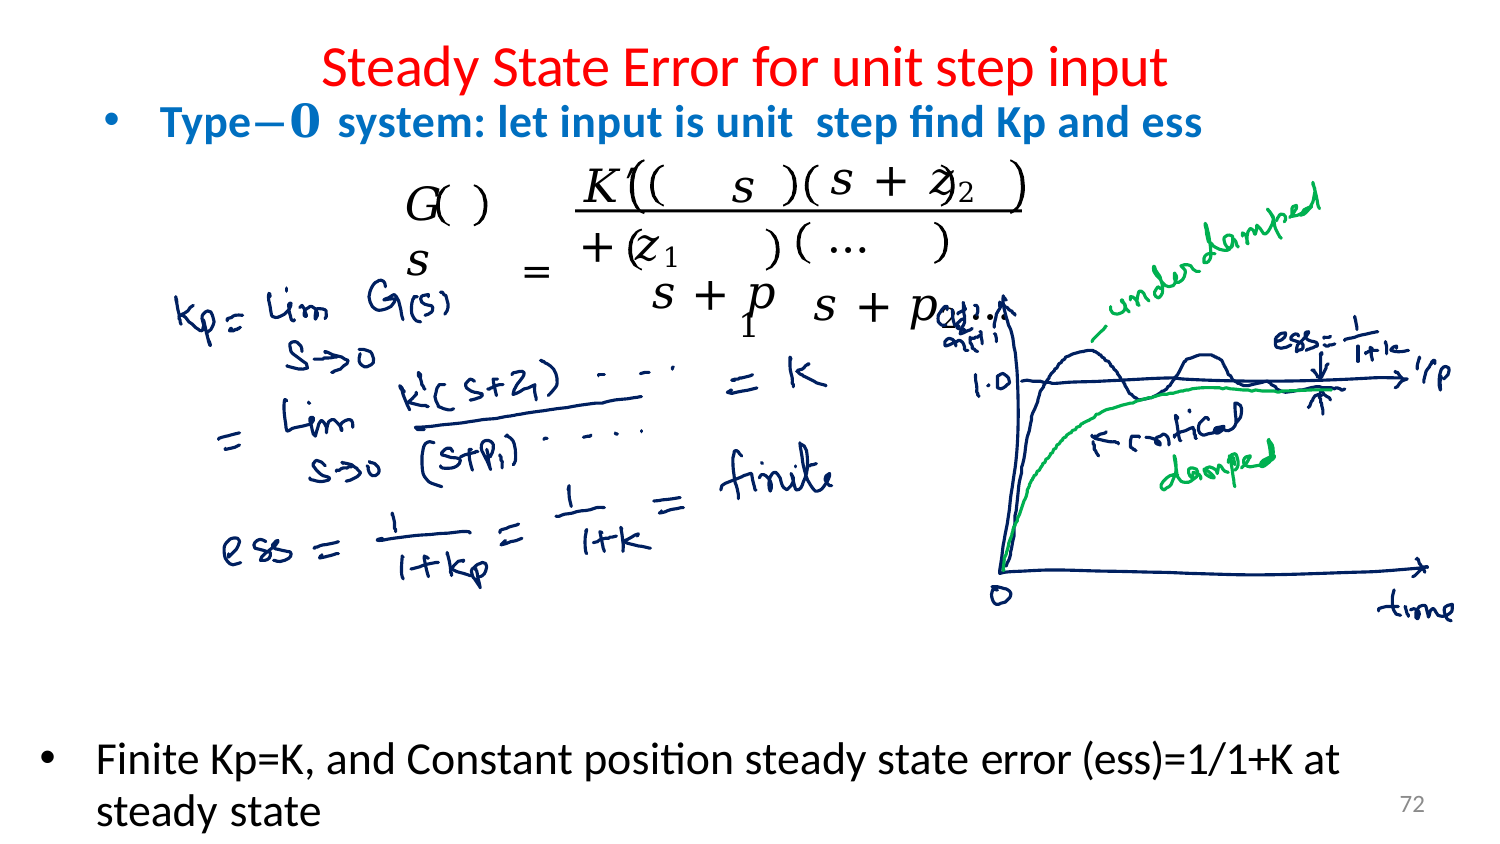

# Steady State Error for unit step input
Type−𝟎 system: let input is unit  step find Kp and ess
𝑠 + 𝑧2	…
𝑠 + 𝑝2	…
𝐾′	𝑠 + 𝑧1
=	𝑠 + 𝑝
1

𝐺 𝑠

Finite Kp=K, and Constant position steady state error (ess)=1/1+K at steady state
72